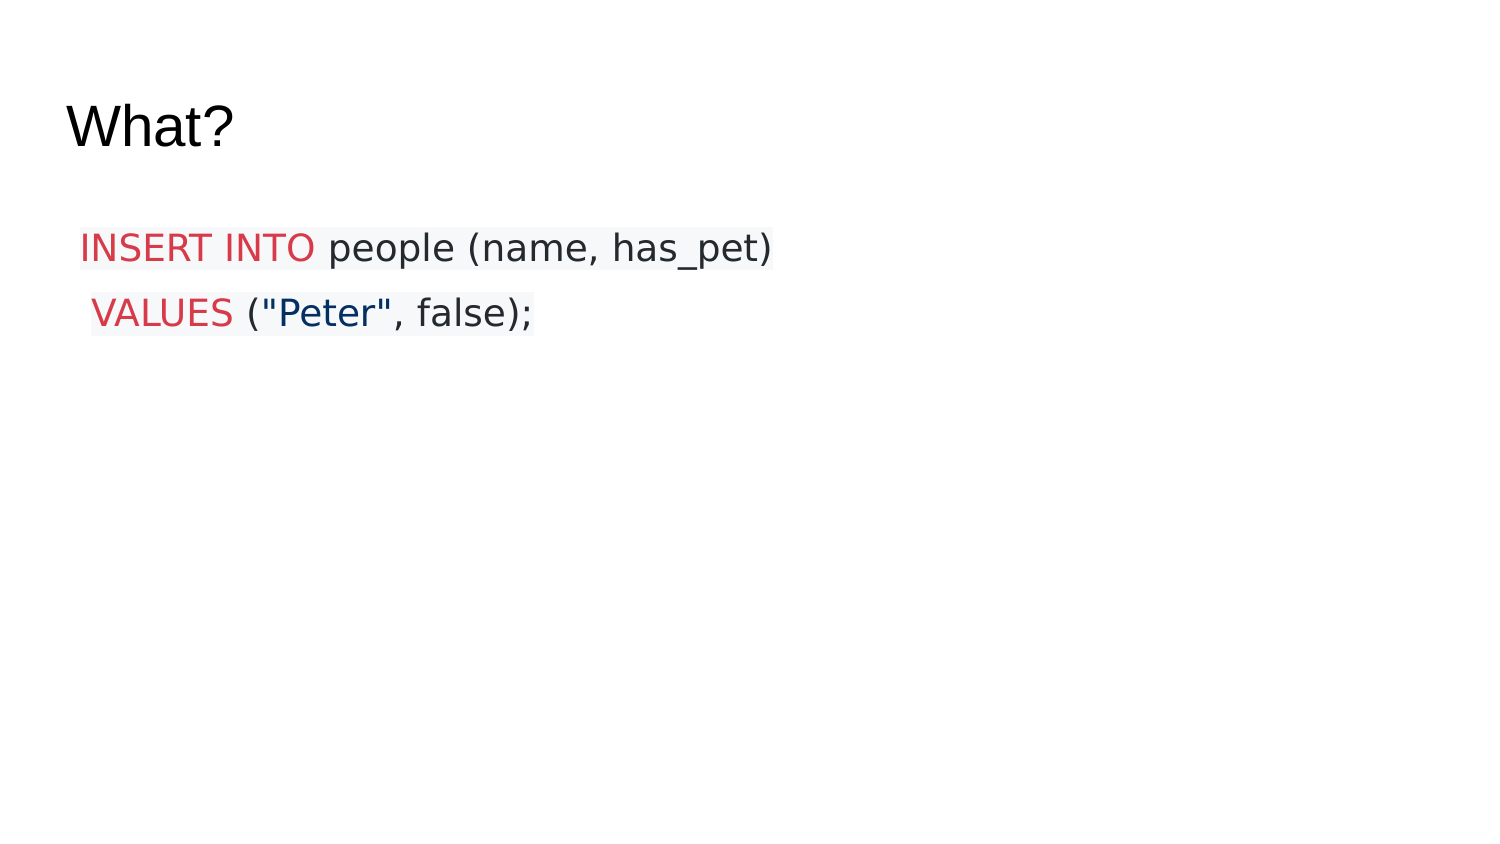

# What?
INSERT INTO people (name, has_pet)
VALUES ("Peter", false);